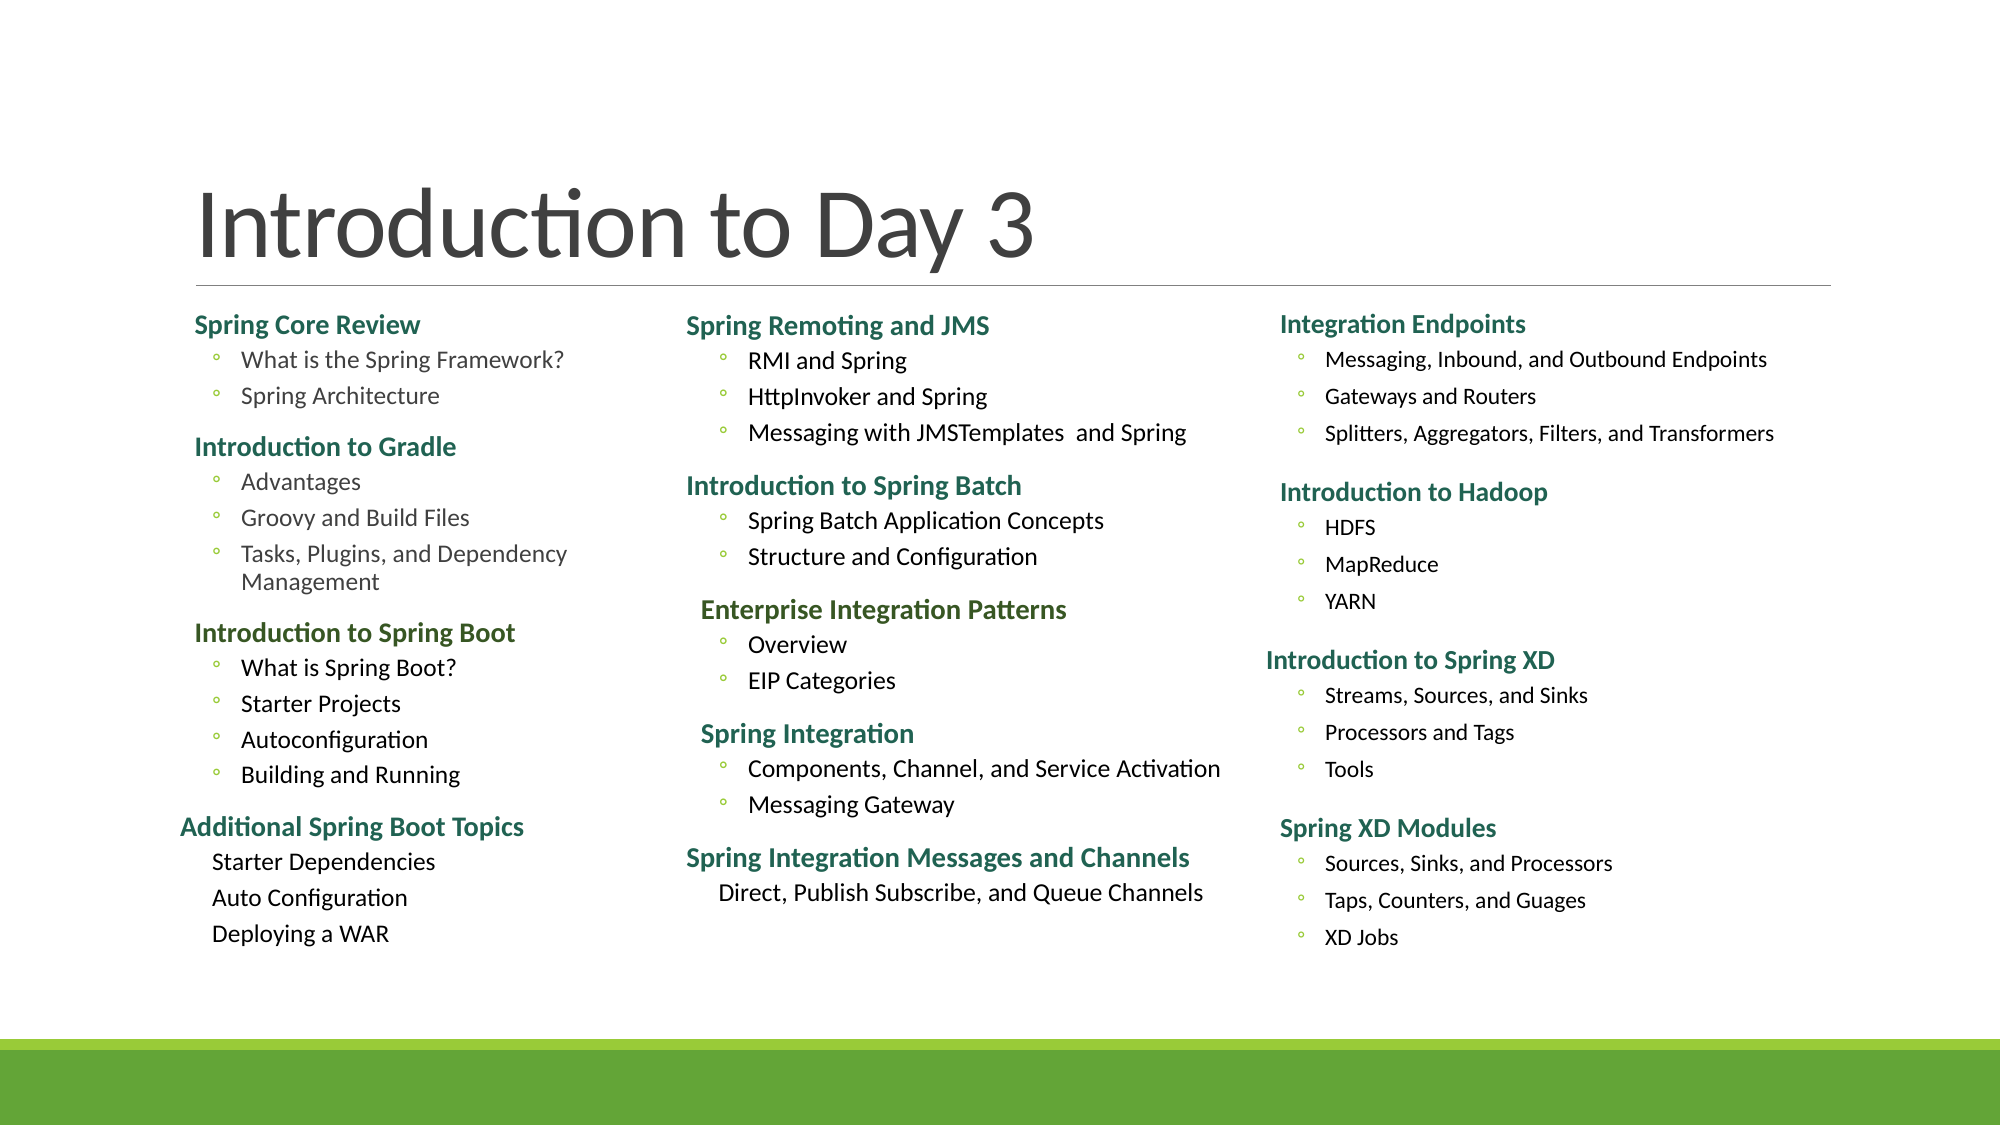

# Introduction to Day 3
Spring Core Review
What is the Spring Framework?
Spring Architecture
Introduction to Gradle
Advantages
Groovy and Build Files
Tasks, Plugins, and Dependency Management
Introduction to Spring Boot
What is Spring Boot?
Starter Projects
Autoconfiguration
Building and Running
Additional Spring Boot Topics
Starter Dependencies
Auto Configuration
Deploying a WAR

Spring Remoting and JMS
RMI and Spring
HttpInvoker and Spring
Messaging with JMSTemplates  and Spring
Introduction to Spring Batch
Spring Batch Application Concepts
Structure and Configuration
Enterprise Integration Patterns
Overview
EIP Categories
Spring Integration
Components, Channel, and Service Activation
Messaging Gateway
Spring Integration Messages and Channels
Direct, Publish Subscribe, and Queue Channels

Integration Endpoints
Messaging, Inbound, and Outbound Endpoints
Gateways and Routers
Splitters, Aggregators, Filters, and Transformers
Introduction to Hadoop
HDFS
MapReduce
YARN
Introduction to Spring XD
Streams, Sources, and Sinks
Processors and Tags
Tools
Spring XD Modules
Sources, Sinks, and Processors
Taps, Counters, and Guages
XD Jobs